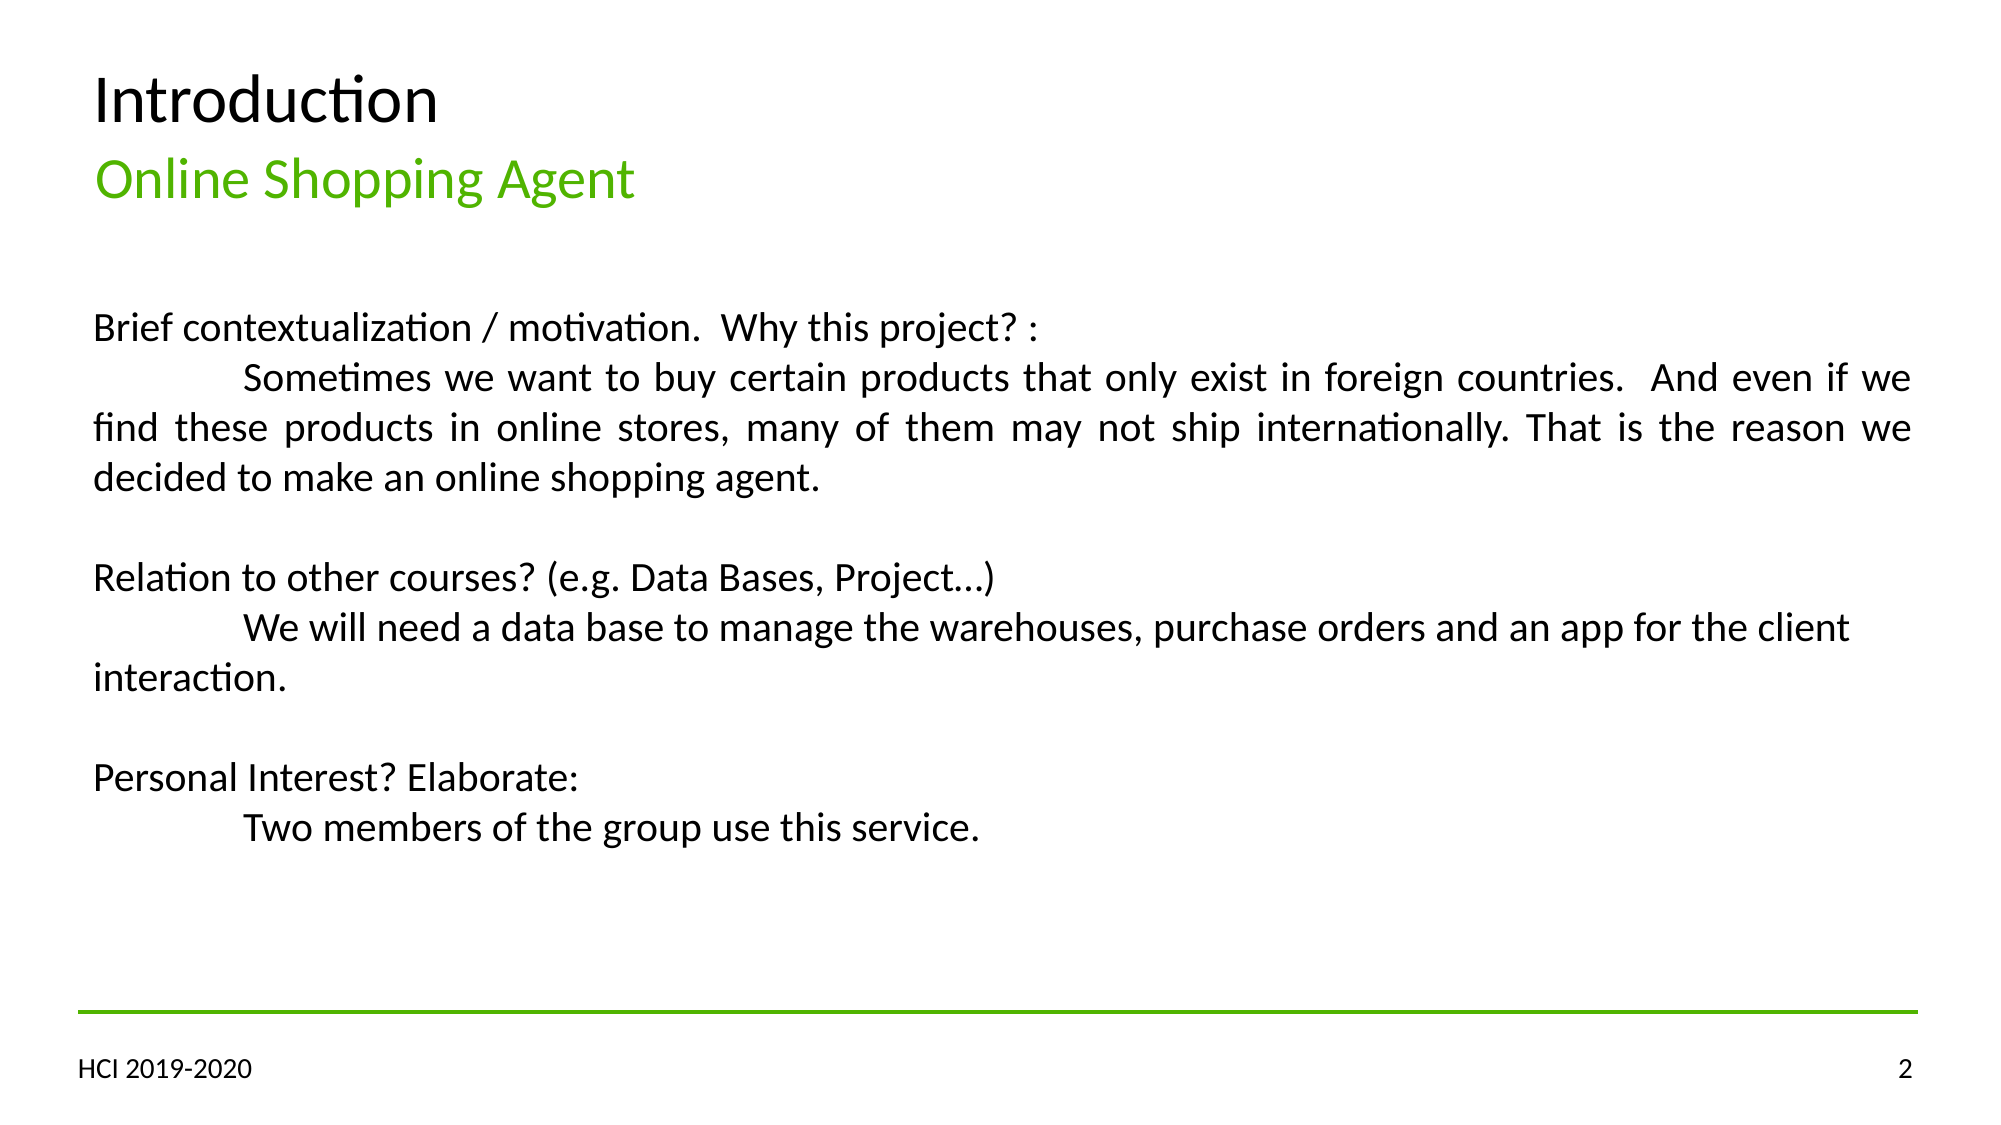

Introduction
Online Shopping Agent

Brief contextualization / motivation.  Why this project? :
	Sometimes we want to buy certain products that only exist in foreign countries.  And even if we find these products in online stores, many of them may not ship internationally. That is the reason we decided to make an online shopping agent.

Relation to other courses? (e.g. Data Bases, Project…)
	We will need a data base to manage the warehouses, purchase orders and an app for the client interaction.

Personal Interest? Elaborate:
	Two members of the group use this service.
HCI 2019-2020
2